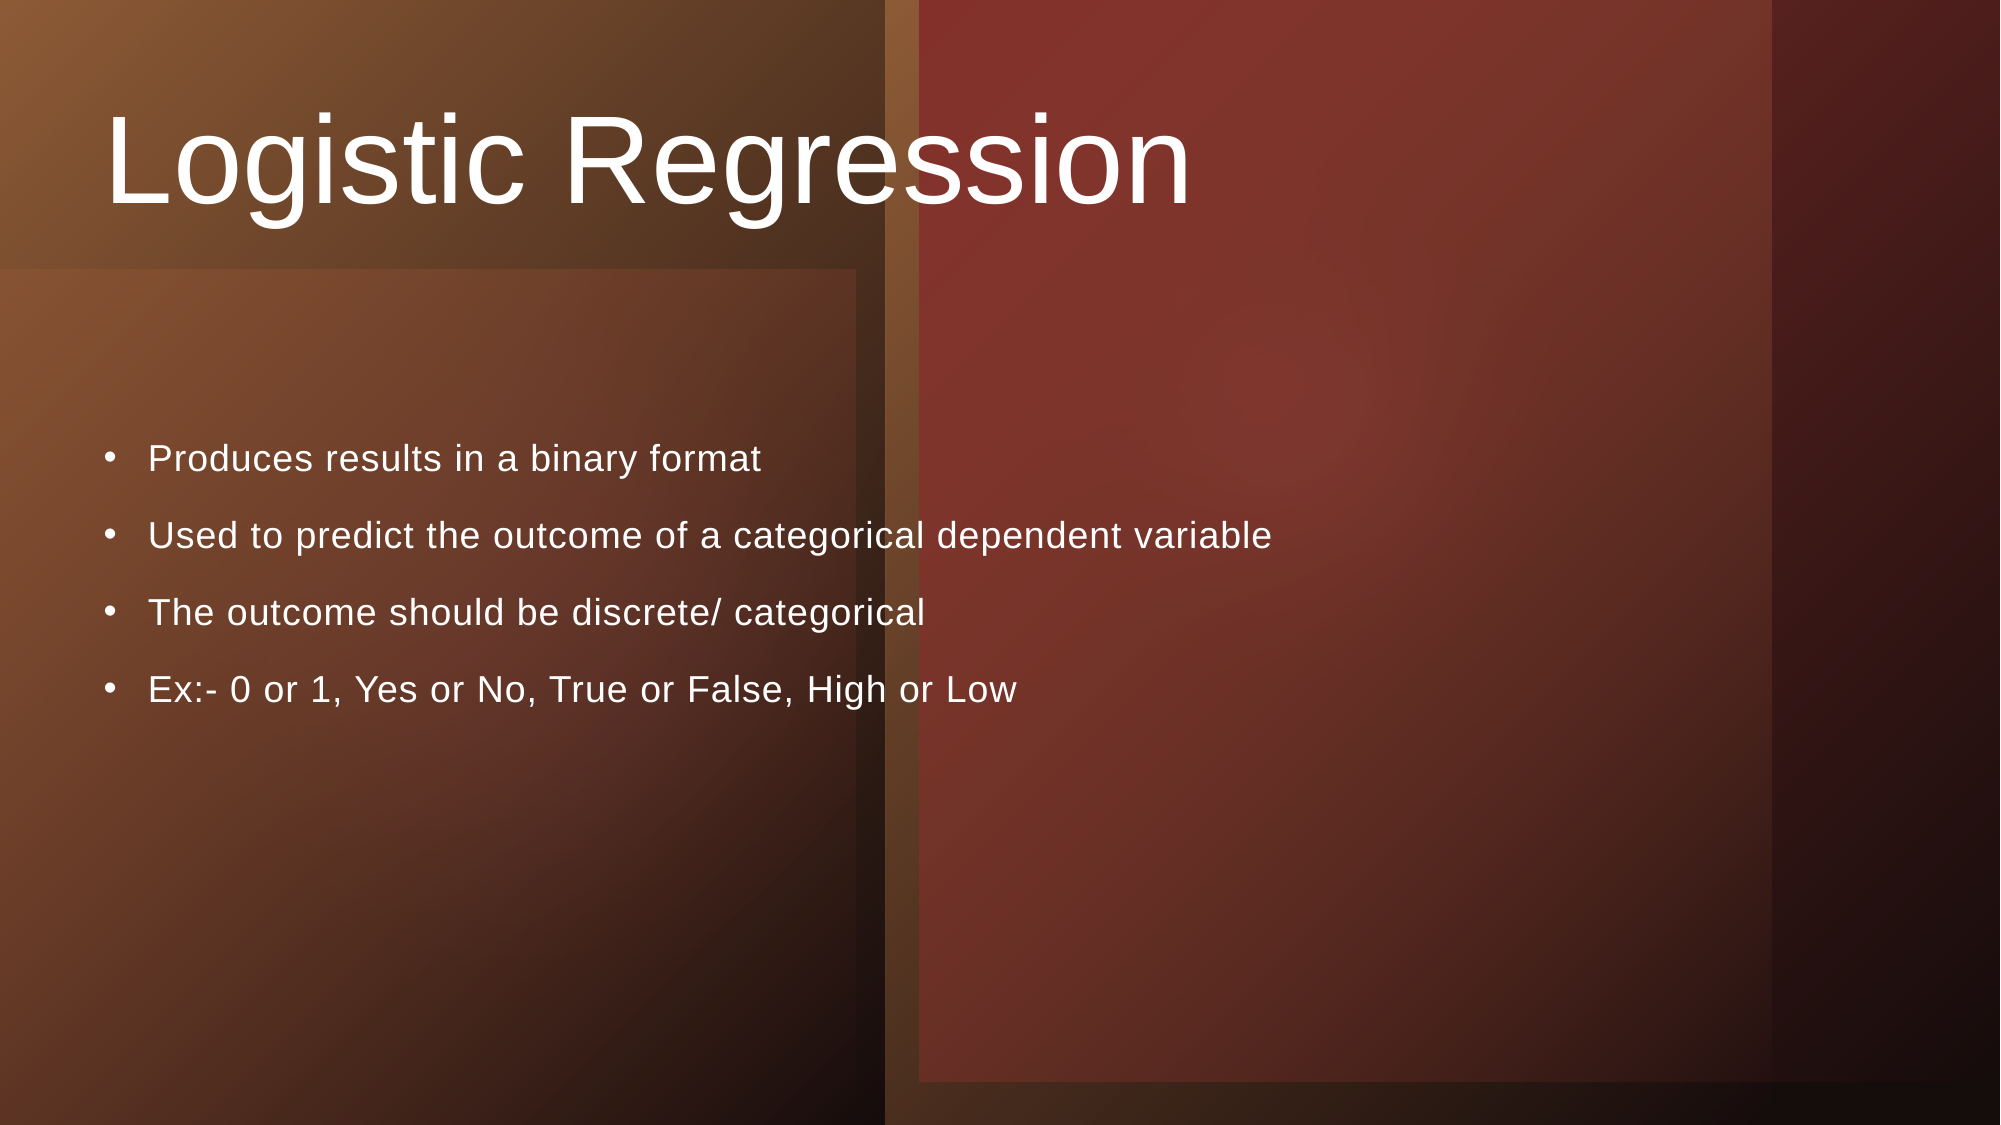

# Logistic Regression
Produces results in a binary format
Used to predict the outcome of a categorical dependent variable
The outcome should be discrete/ categorical
Ex:- 0 or 1, Yes or No, True or False, High or Low